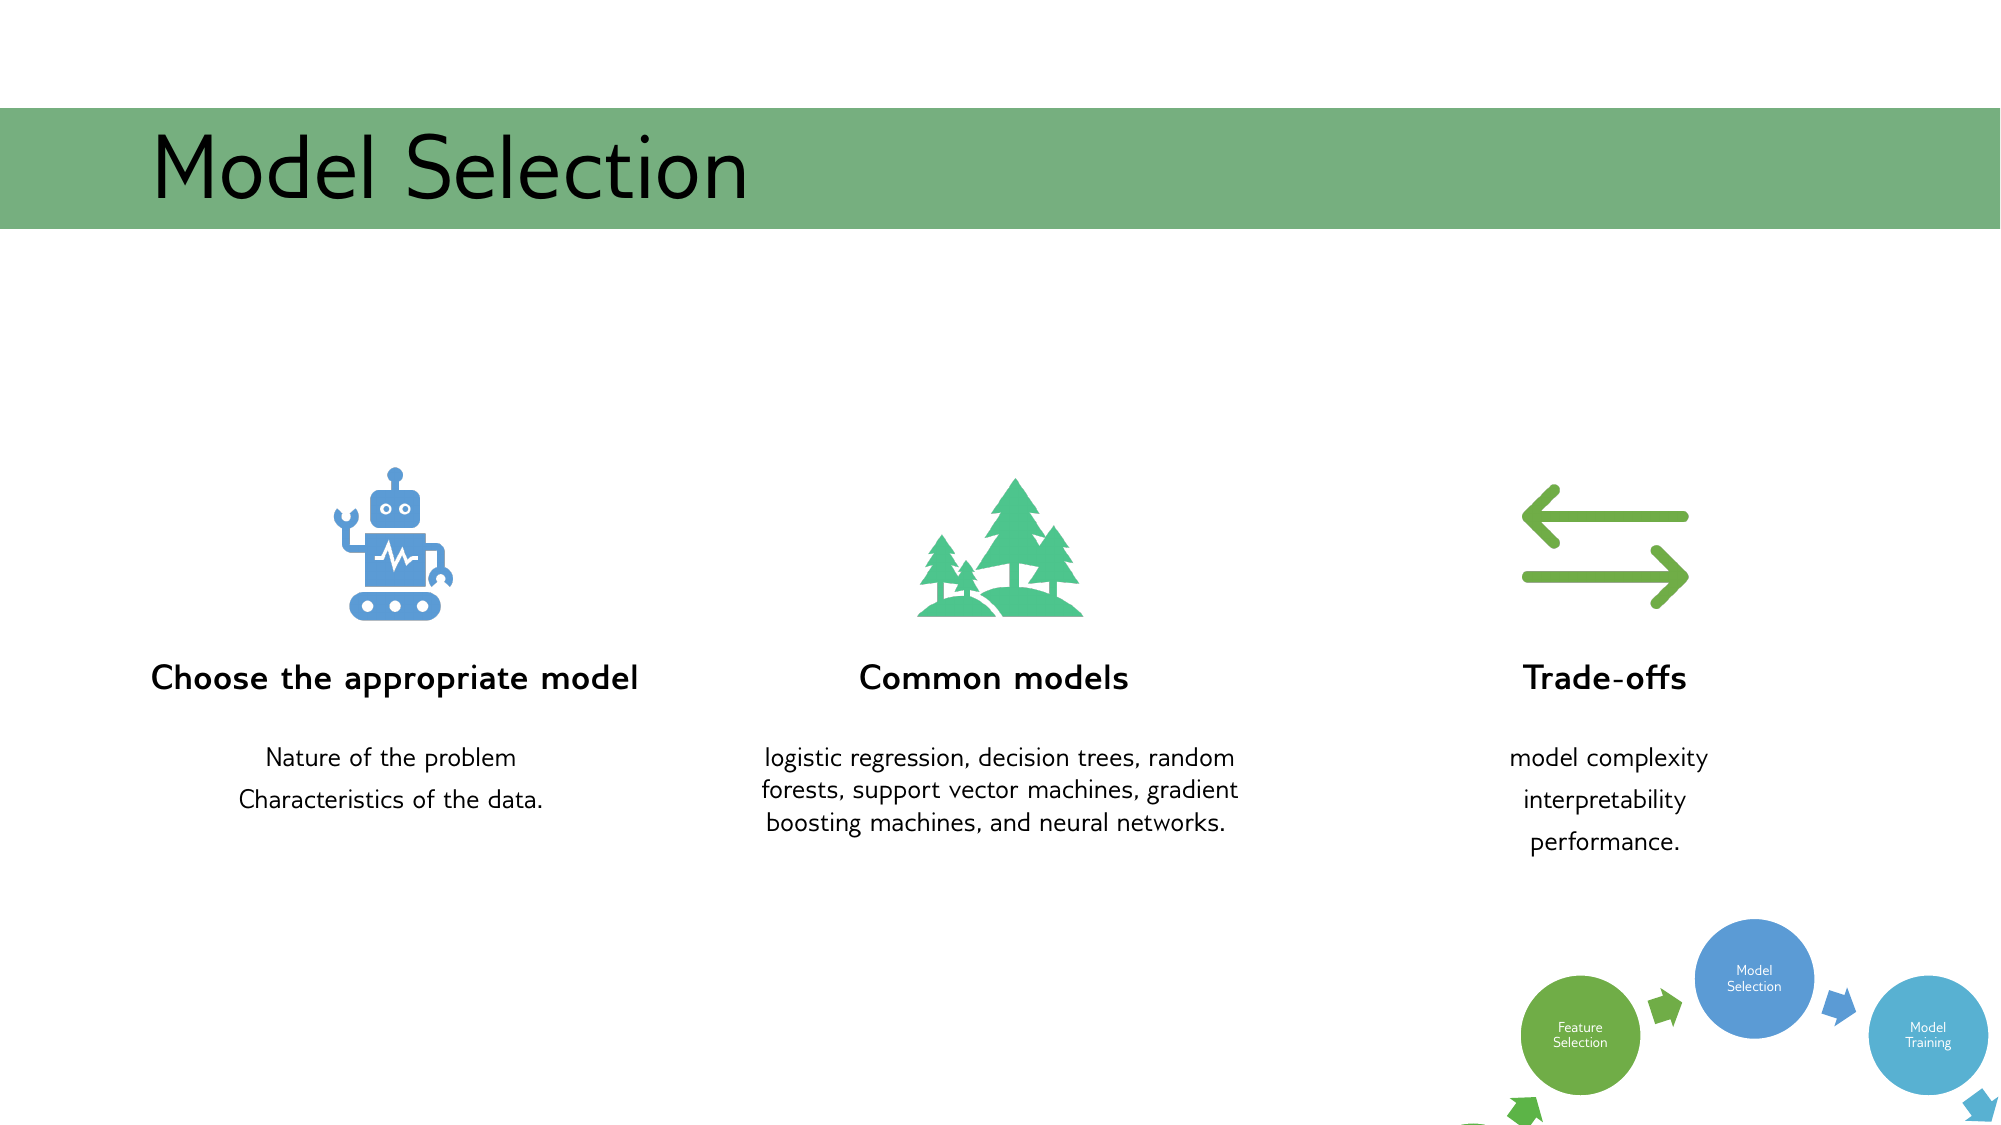

# Model Selection
Choose the appropriate model
Nature of the problem
Characteristics of the data.
Common models
logistic regression, decision trees, random forests, support vector machines, gradient boosting machines, and neural networks.
Trade-offs
 model complexity
interpretability
performance.
Model Selection

Model Training

Model Evaluation

Interpretation and Validation

Deployment and Monitoring

Problem Definition

Data Collection

Data Preprocessing

Exploratory Data Analysis

Feature Selection